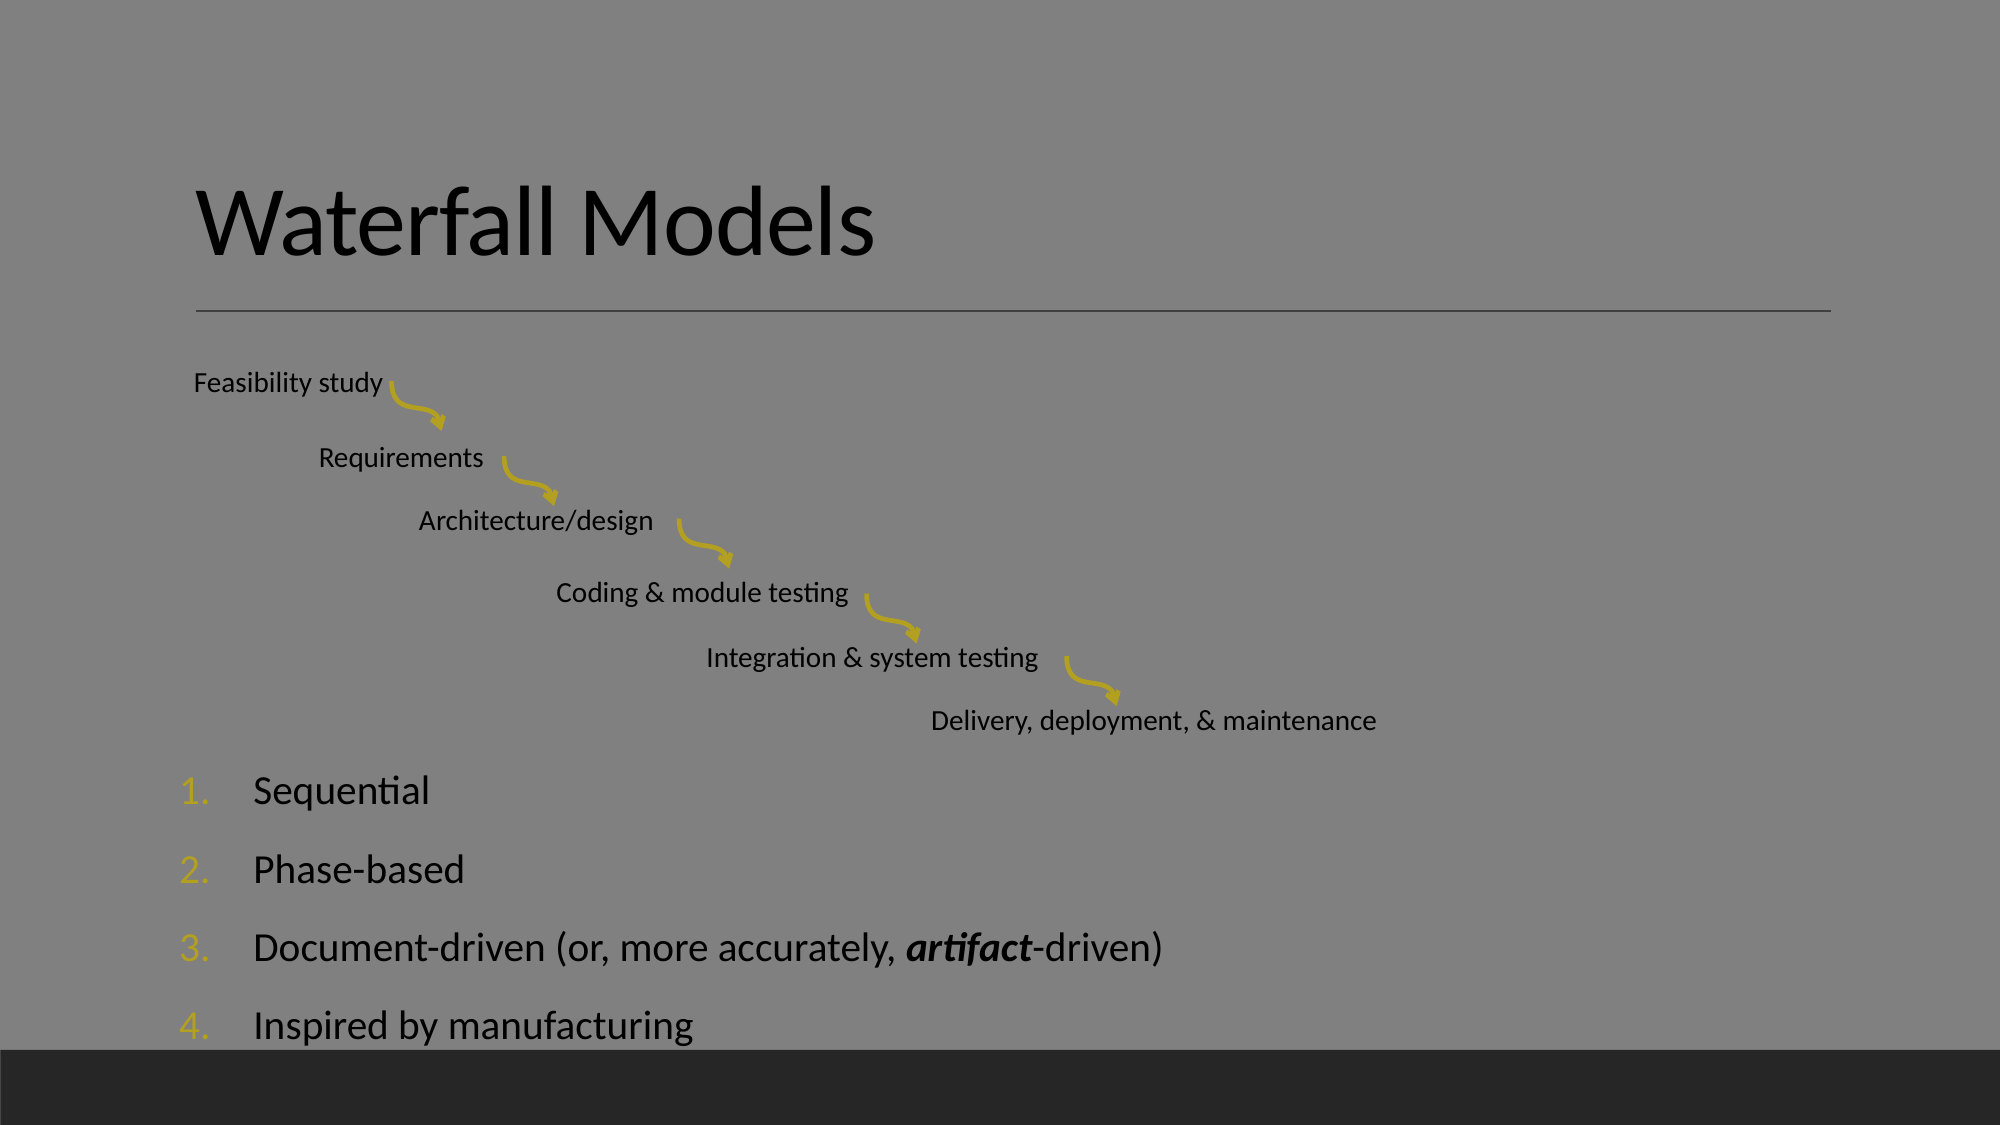

# Waterfall Models
Feasibility study
Requirements
Architecture/design
Coding & module testing
Integration & system testing
Delivery, deployment, & maintenance
Sequential
Phase-based
Document-driven (or, more accurately, artifact-driven)
Inspired by manufacturing